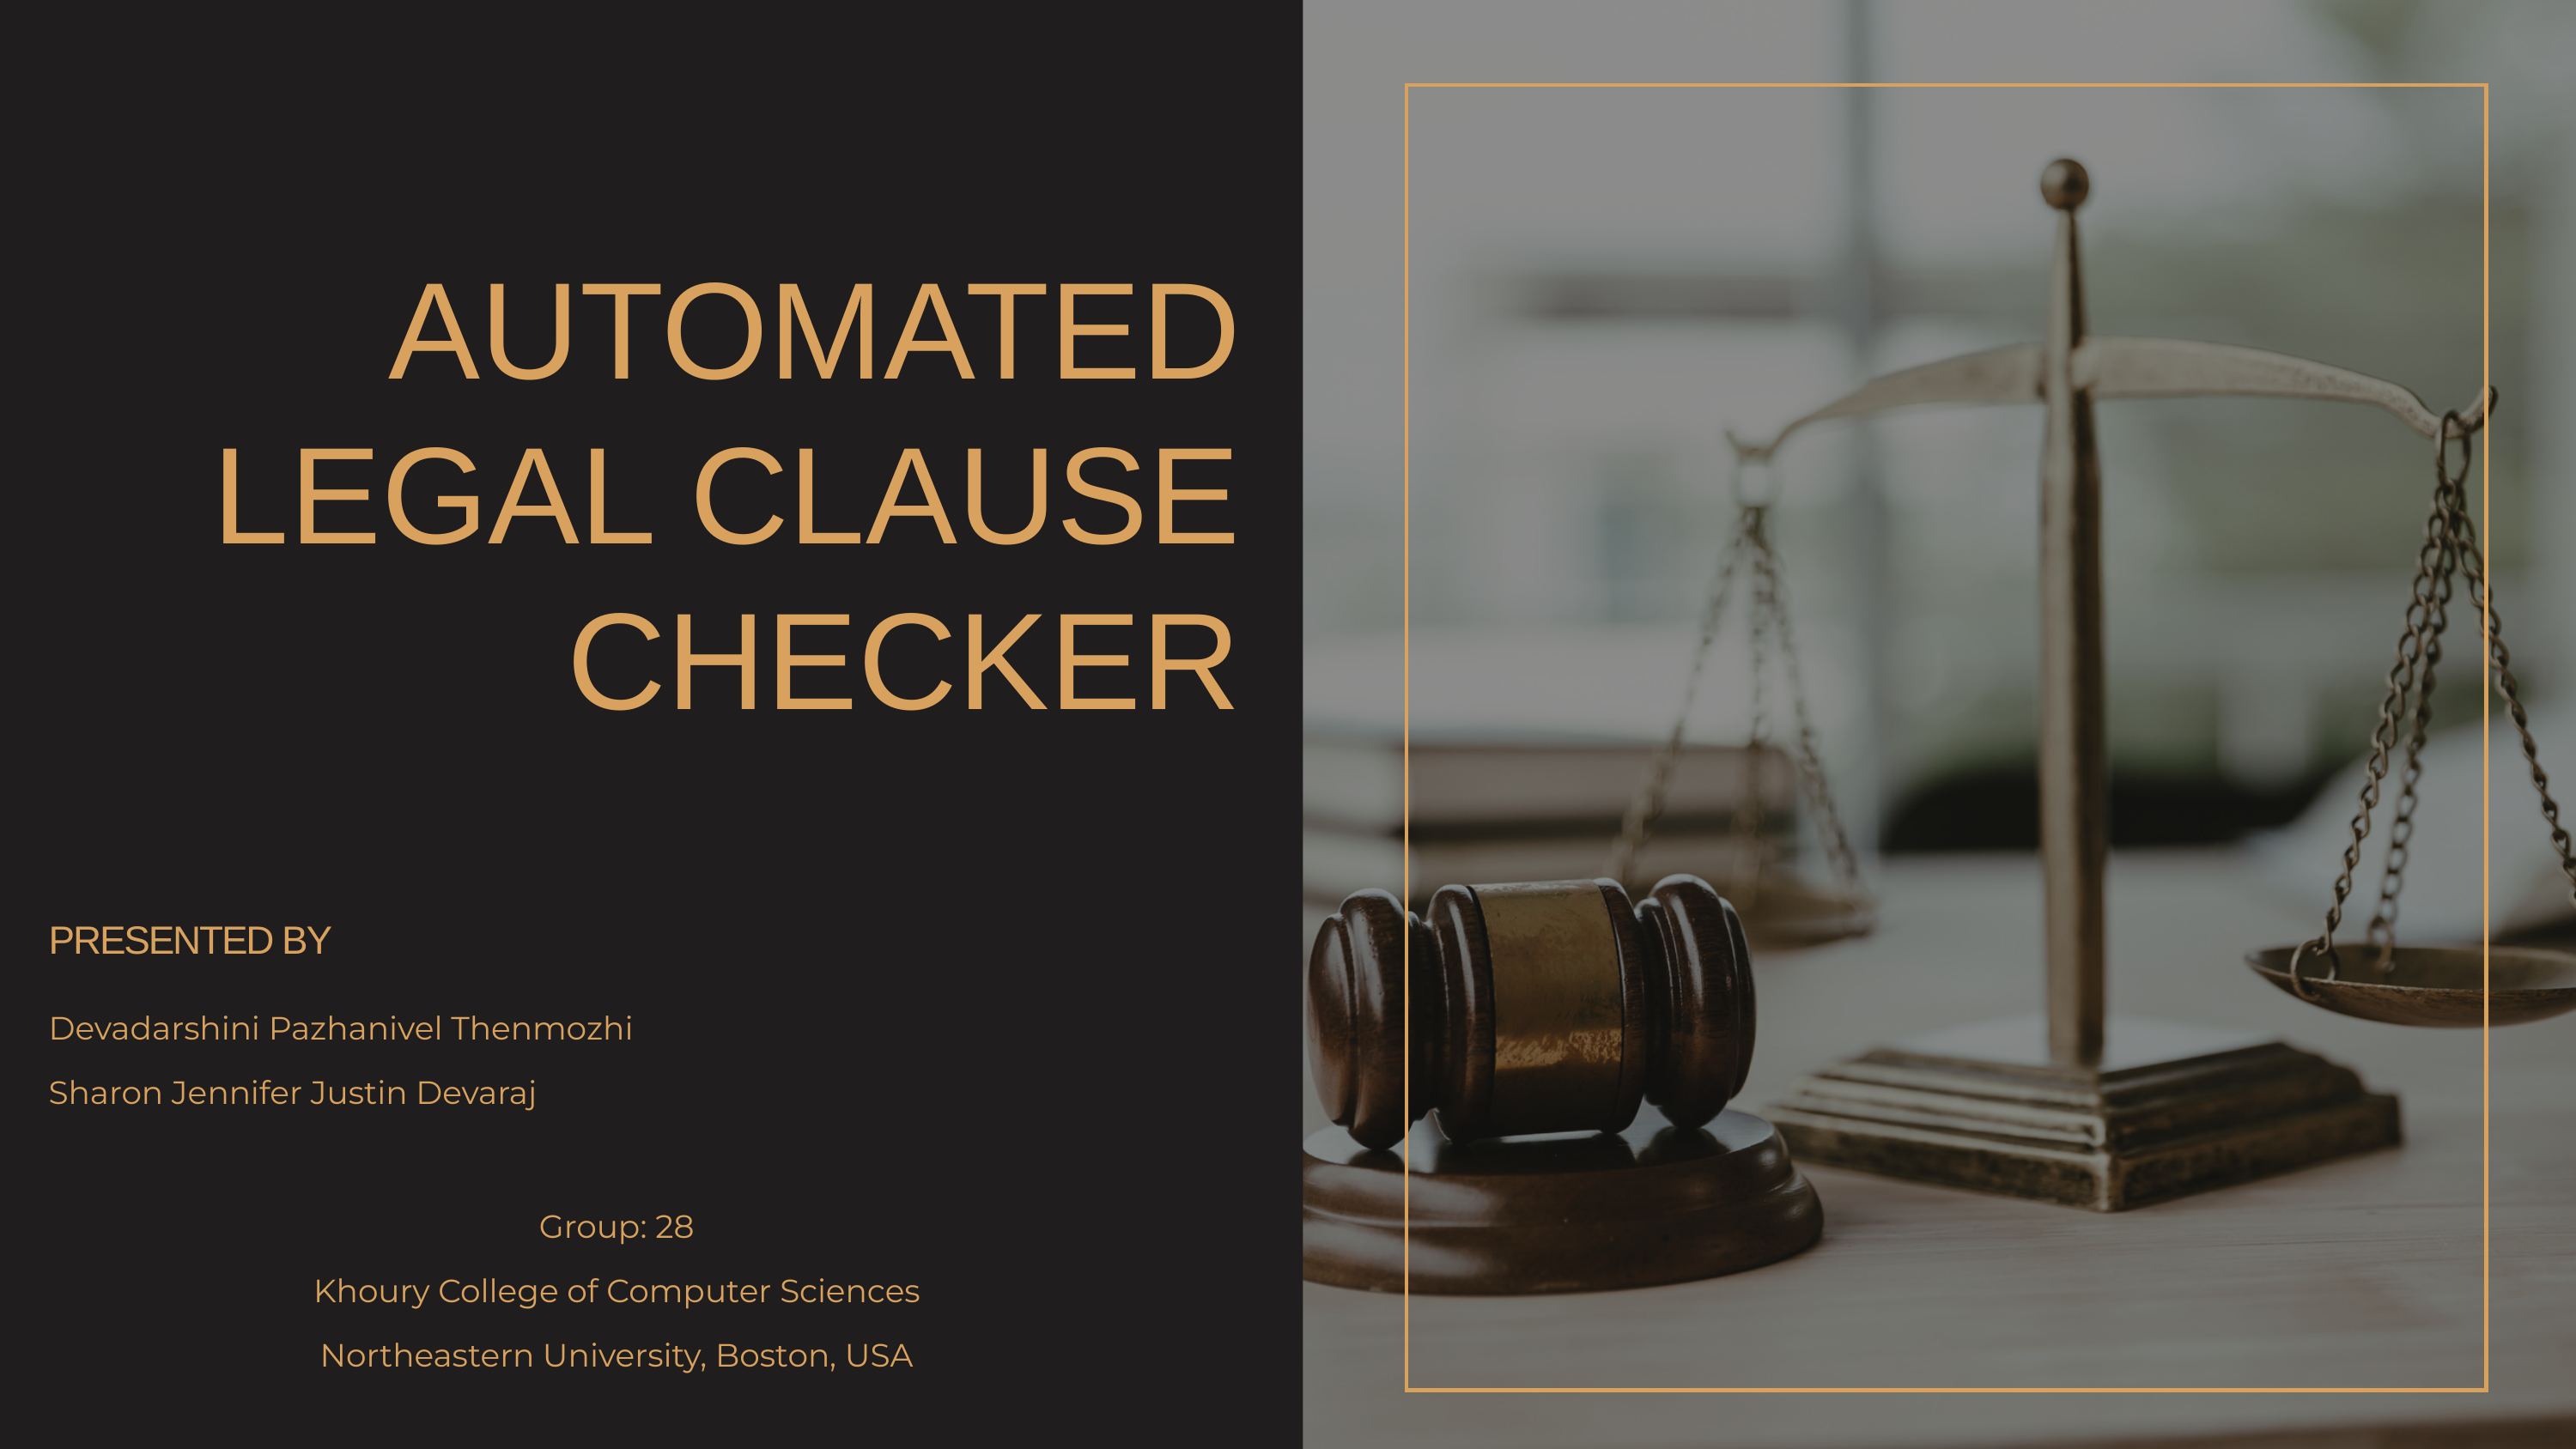

AUTOMATED LEGAL CLAUSE CHECKER
PRESENTED BY
Devadarshini Pazhanivel Thenmozhi
Sharon Jennifer Justin Devaraj

Group: 28
Khoury College of Computer Sciences
Northeastern University, Boston, USA